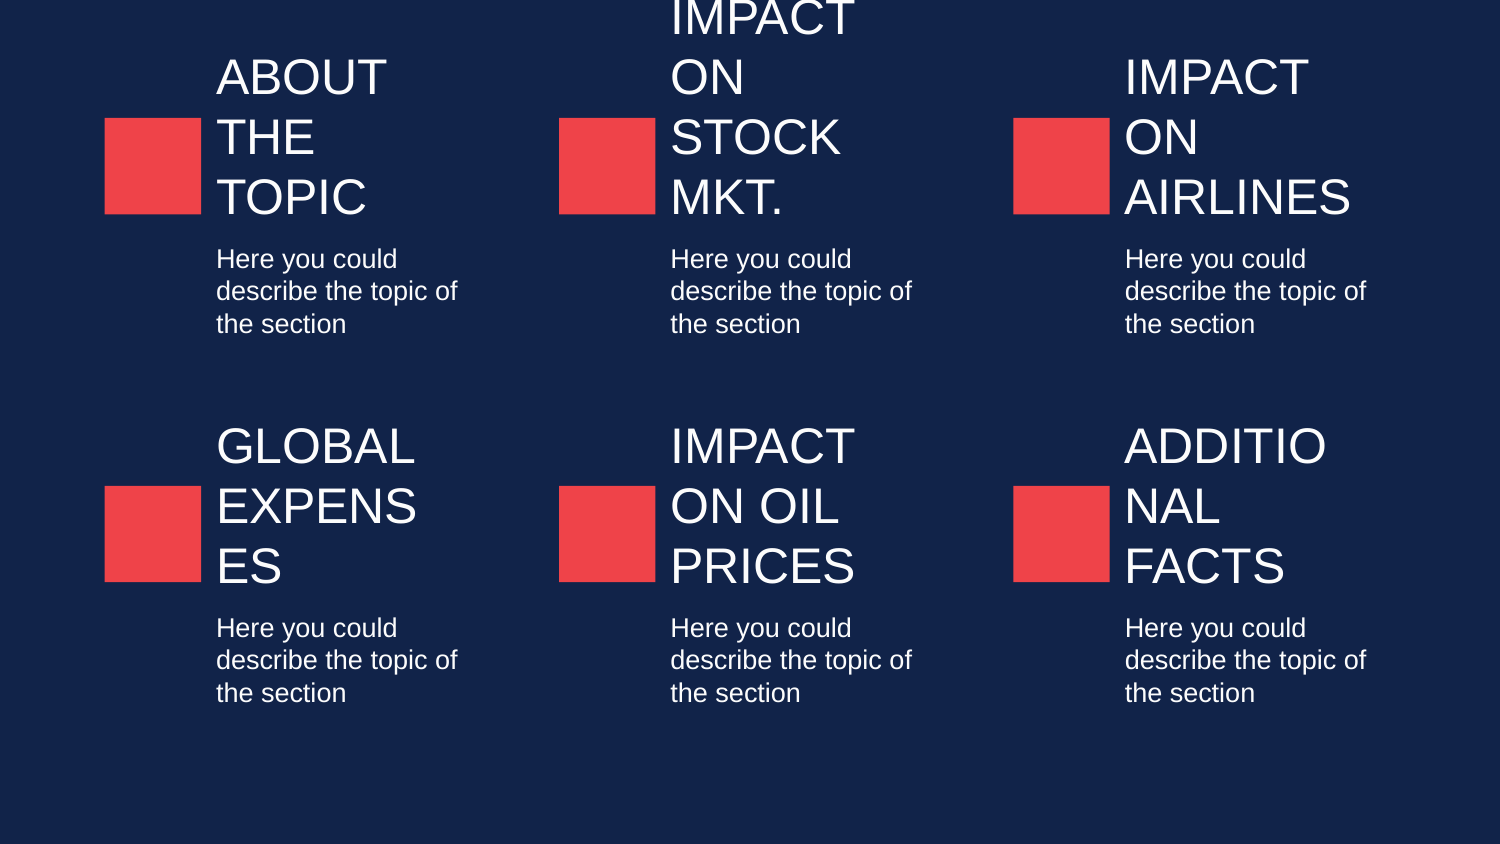

ABOUT THE TOPIC
IMPACT ON STOCK MKT.
IMPACT ON AIRLINES
Here you could describe the topic of the section
Here you could describe the topic of the section
Here you could describe the topic of the section
GLOBAL EXPENSES
IMPACT ON OIL PRICES
ADDITIONAL FACTS
Here you could describe the topic of the section
Here you could describe the topic of the section
Here you could describe the topic of the section